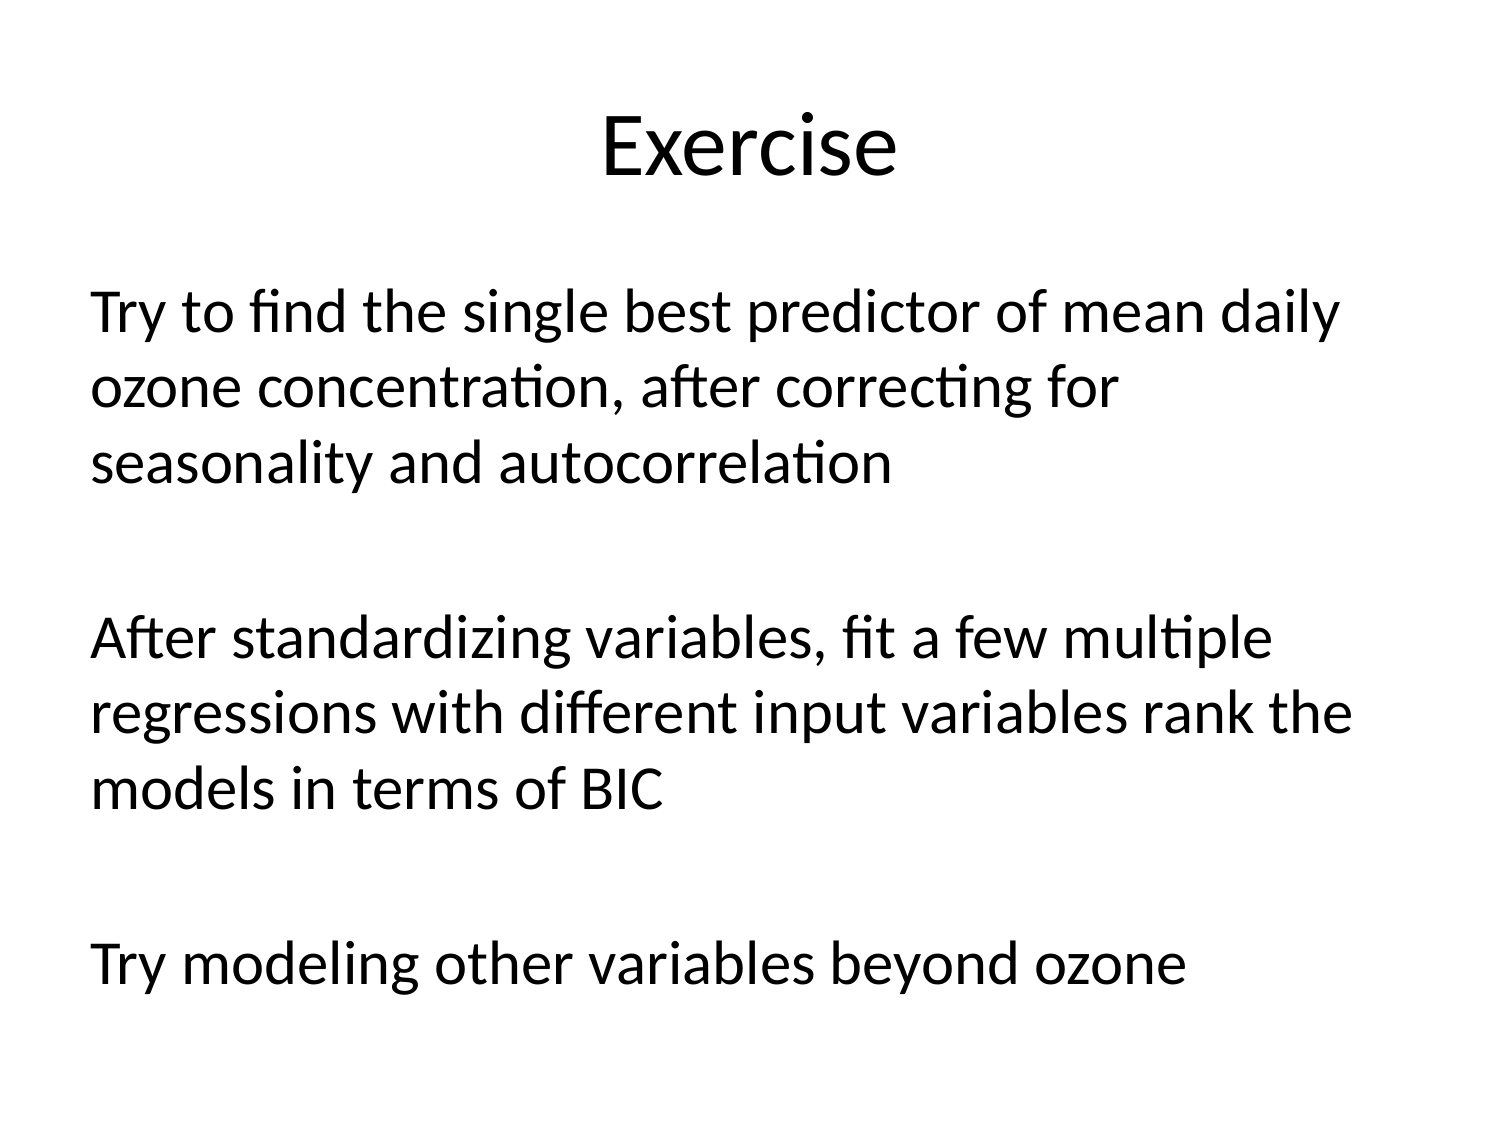

# Exercise
Try to find the single best predictor of mean daily ozone concentration, after correcting for seasonality and autocorrelation

After standardizing variables, fit a few multiple regressions with different input variables rank the models in terms of BIC

Try modeling other variables beyond ozone